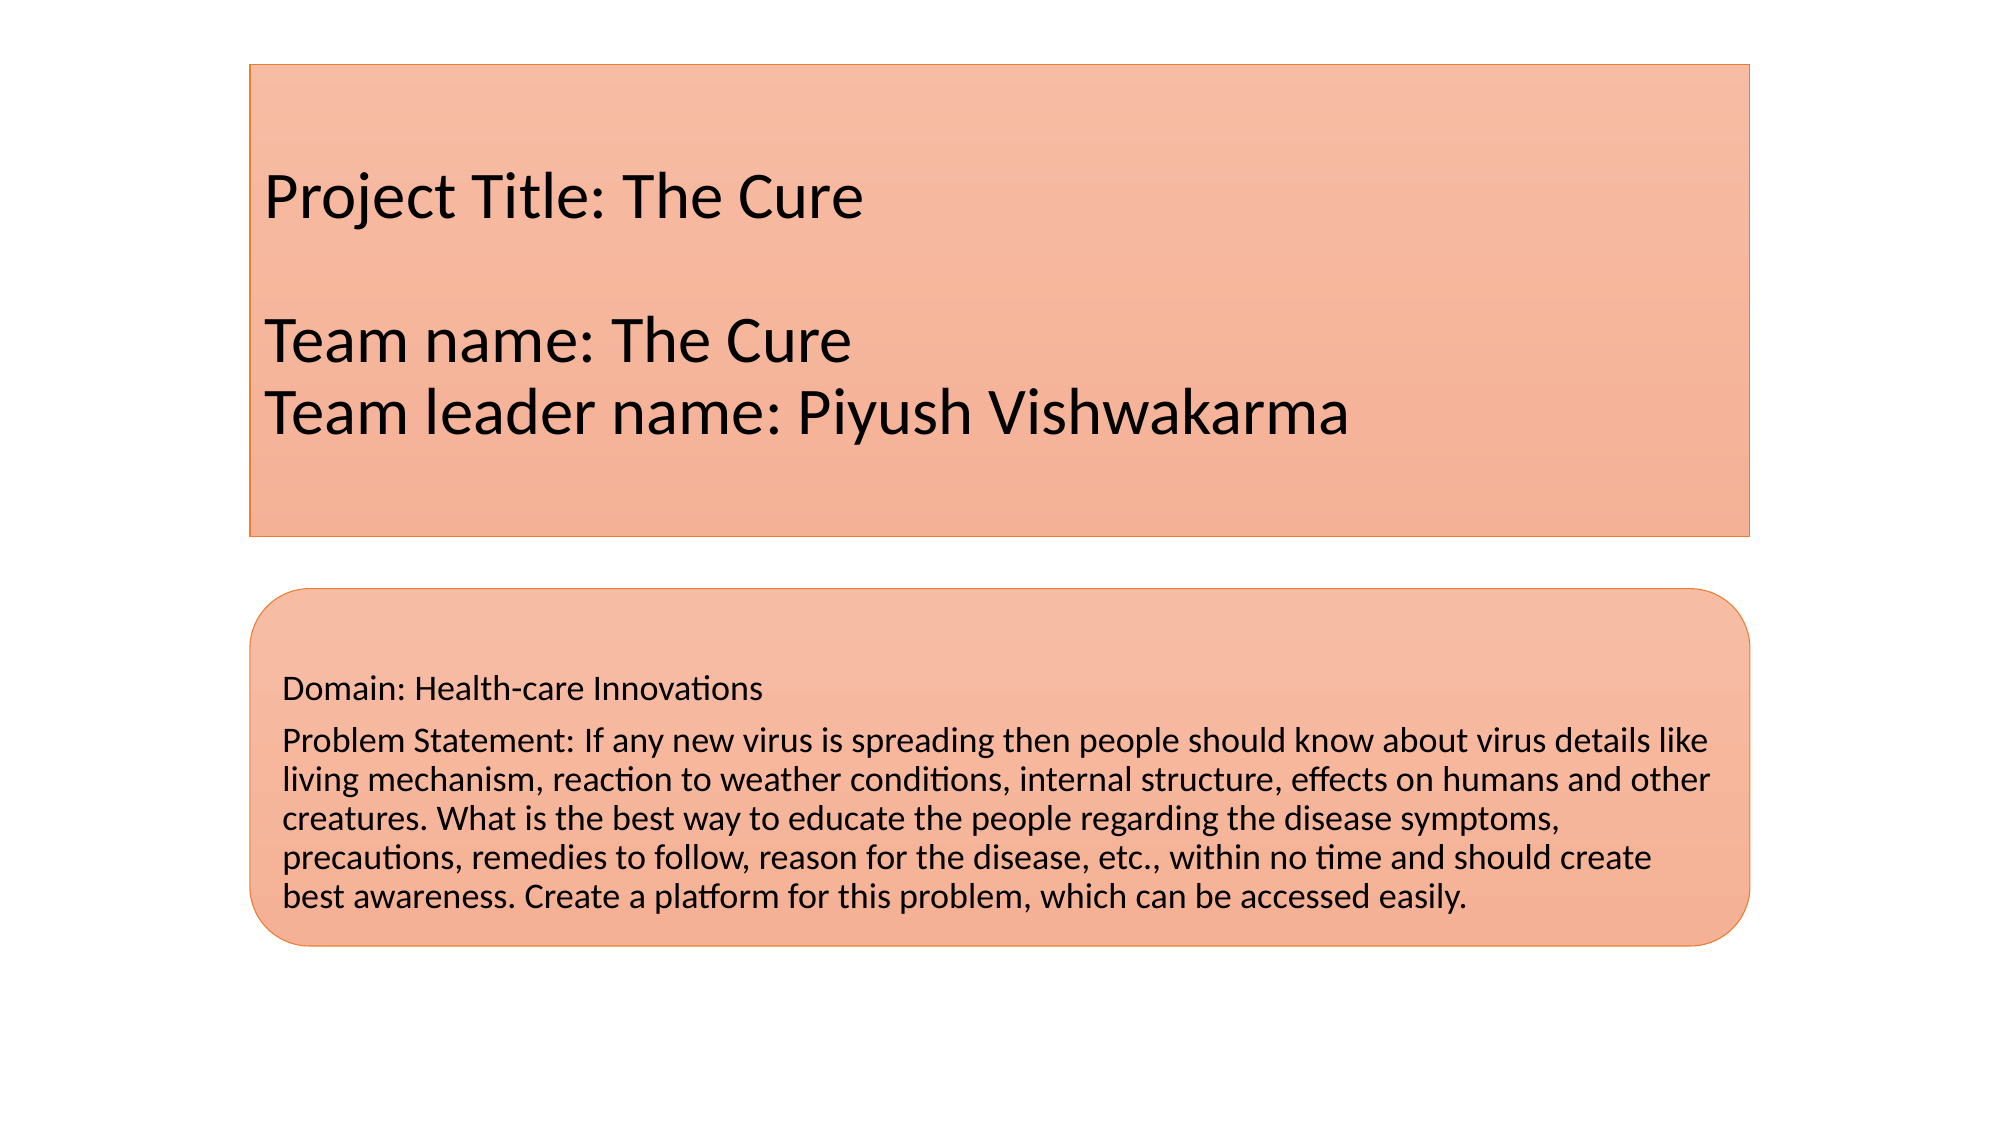

# Project Title: The Cure Team name: The Cure Team leader name: Piyush Vishwakarma

Domain: Health-care Innovations
Problem Statement: If any new virus is spreading then people should know about virus details like living mechanism, reaction to weather conditions, internal structure, effects on humans and other creatures. What is the best way to educate the people regarding the disease symptoms, precautions, remedies to follow, reason for the disease, etc., within no time and should create best awareness. Create a platform for this problem, which can be accessed easily.